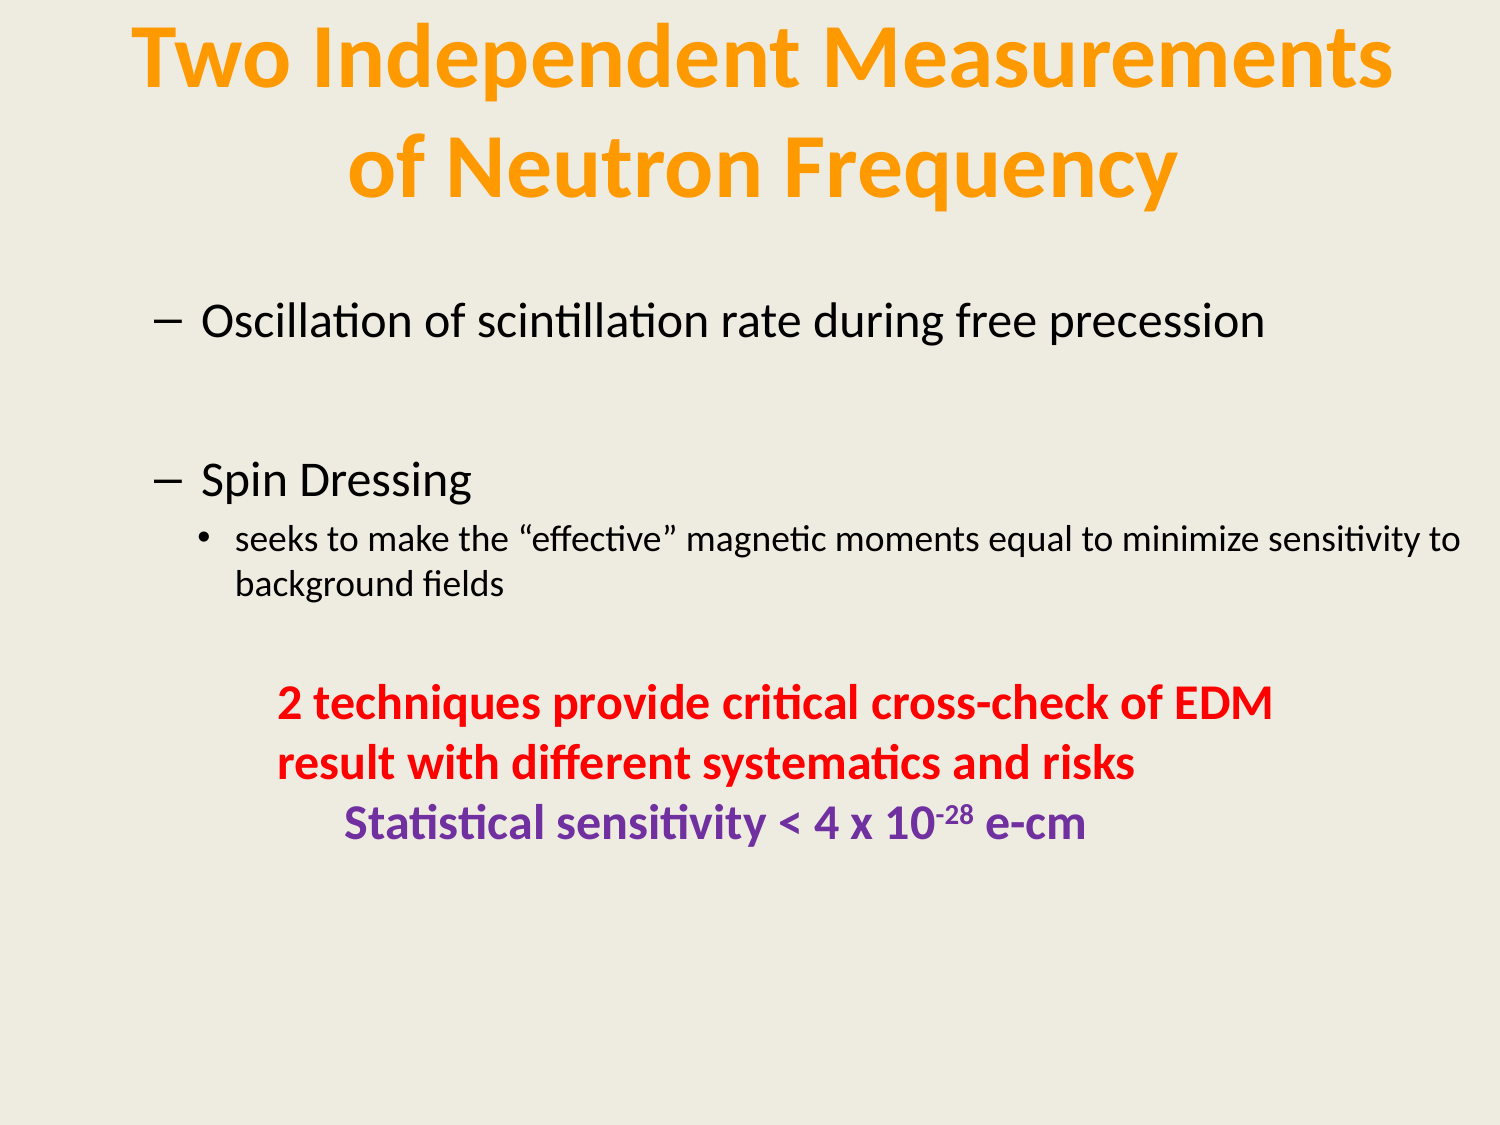

# Two Independent Measurements of Neutron Frequency

Oscillation of scintillation rate during free precession

Spin Dressing
seeks to make the “effective” magnetic moments equal to minimize sensitivity to background fields
2 techniques provide critical cross-check of EDM
result with different systematics and risks
      Statistical sensitivity < 4 x 10-28 e-cm